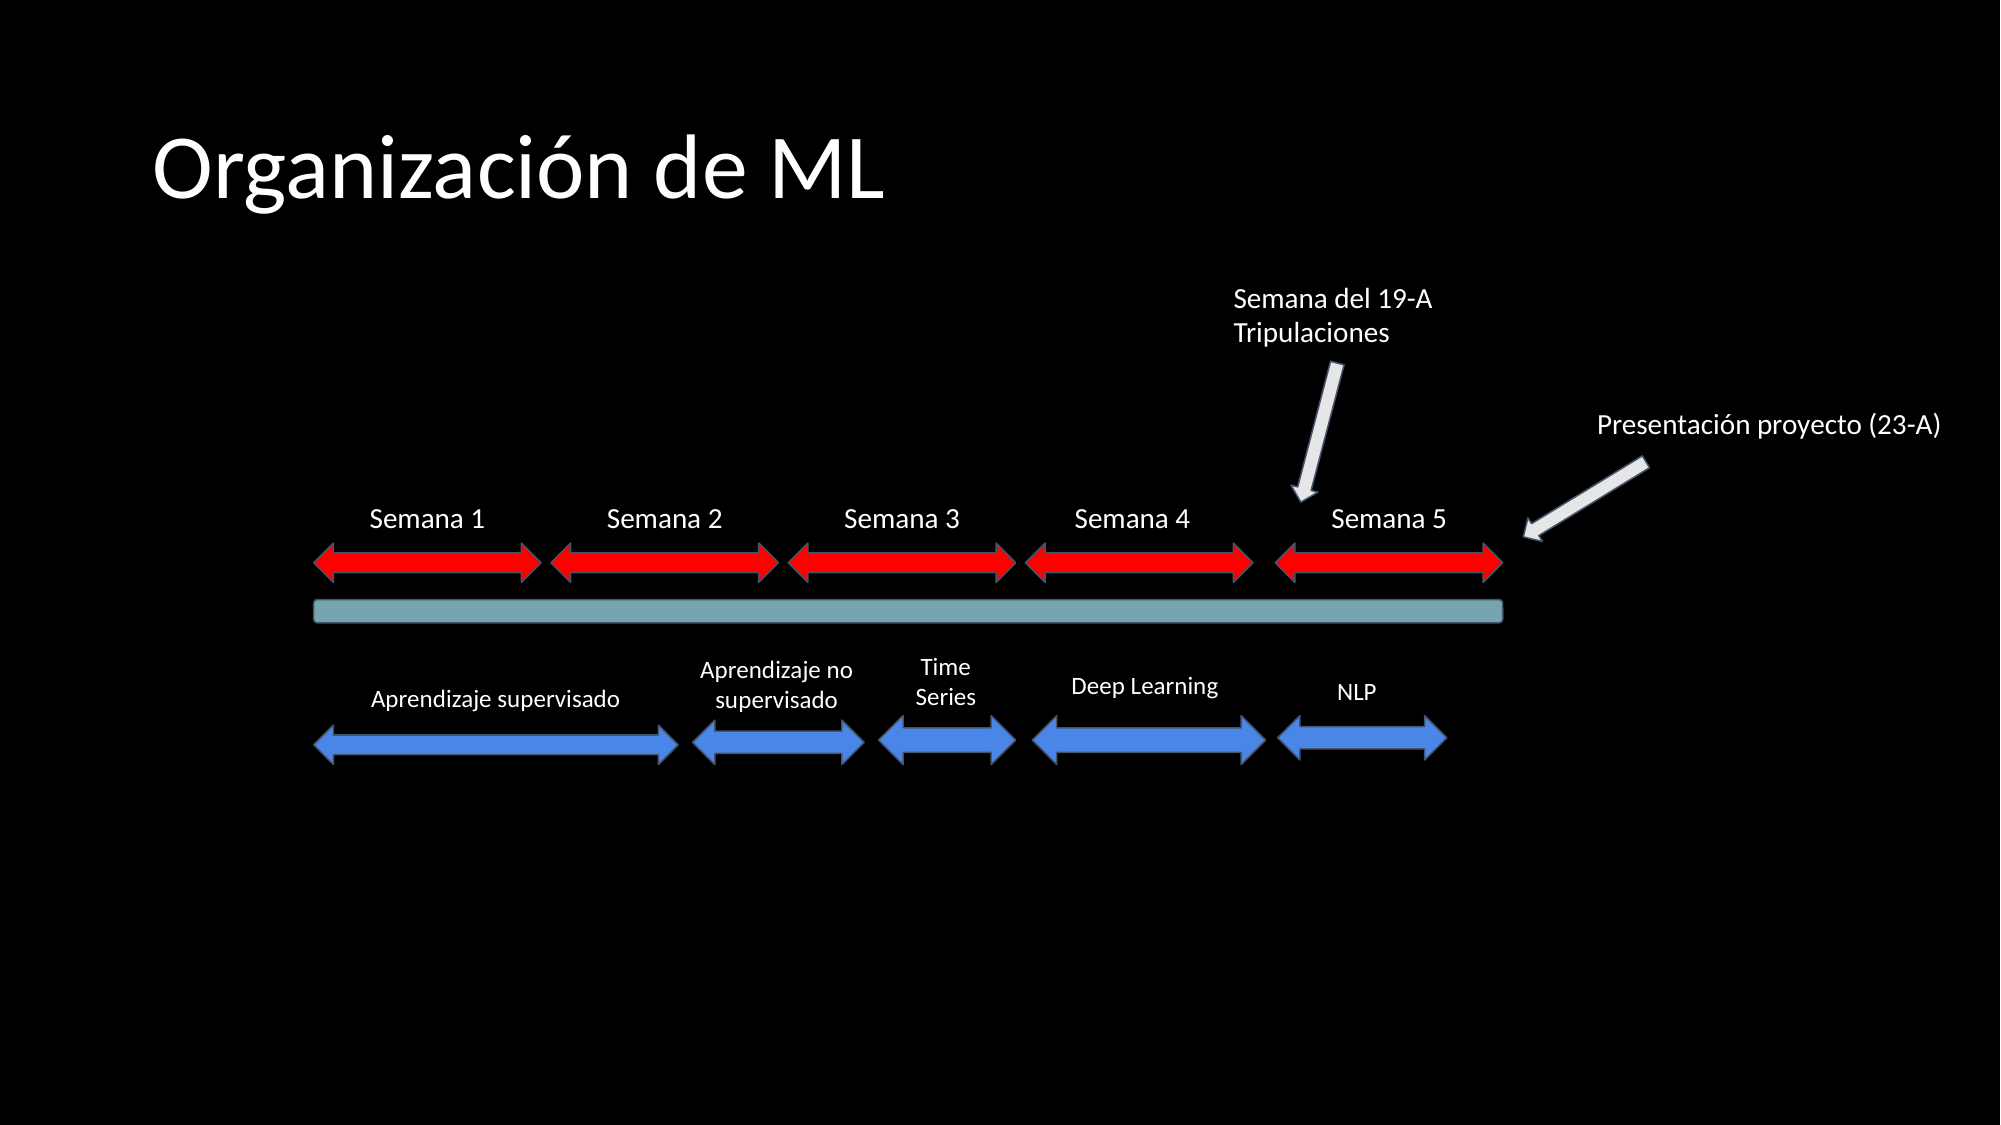

# Organización de ML
Semana del 19-A Tripulaciones
Presentación proyecto (23-A)

Semana 1
Semana 2
Semana 3
Semana 4
Semana 5

Time
Series
Aprendizaje no supervisado
Deep Learning
NLP
Aprendizaje supervisado